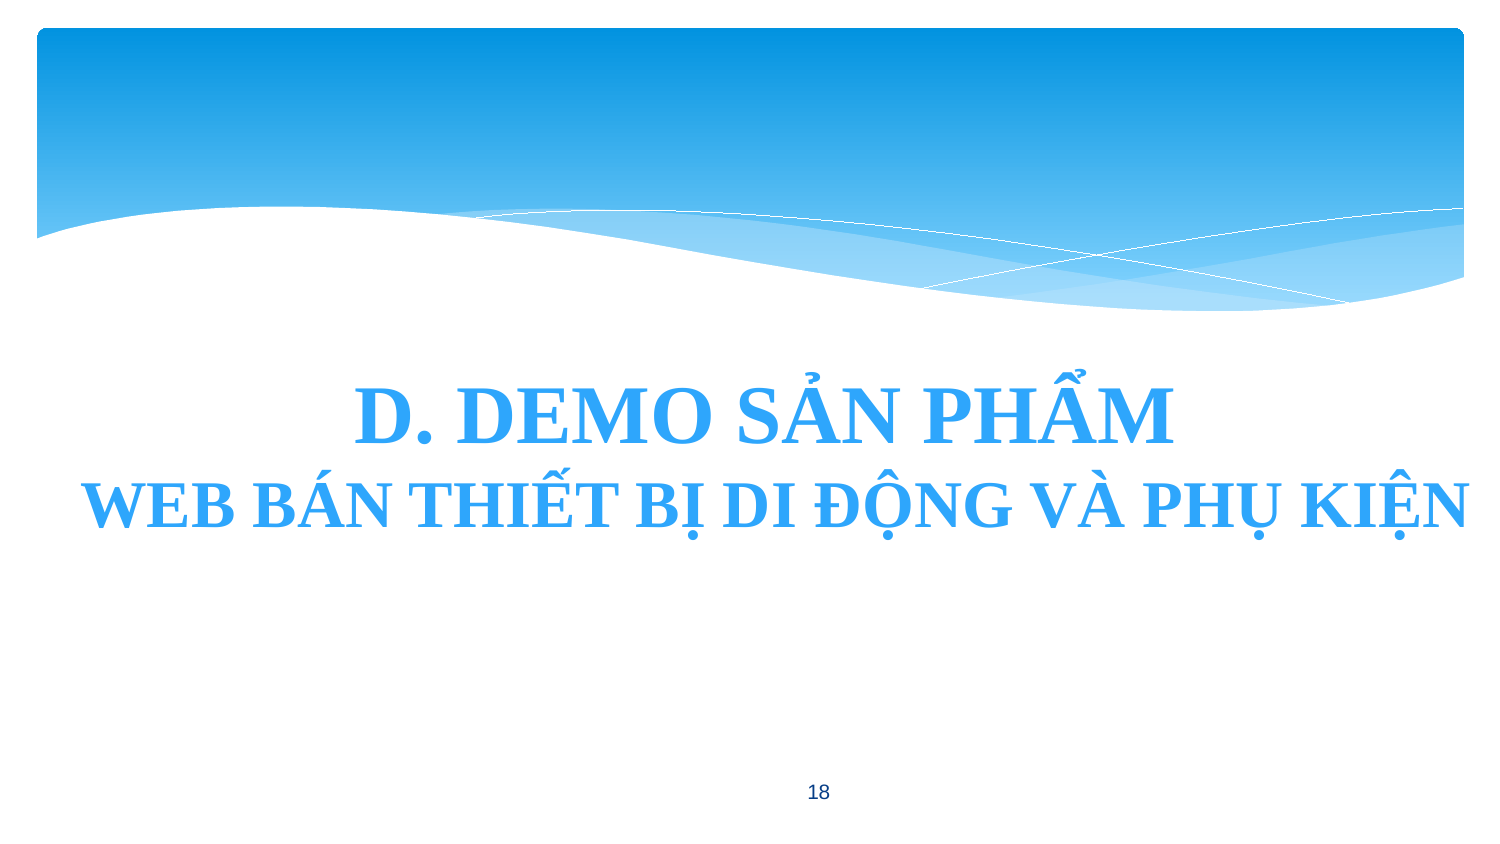

D. DEMO SẢN PHẨM
WEB BÁN THIẾT BỊ DI ĐỘNG VÀ PHỤ KIỆN

18